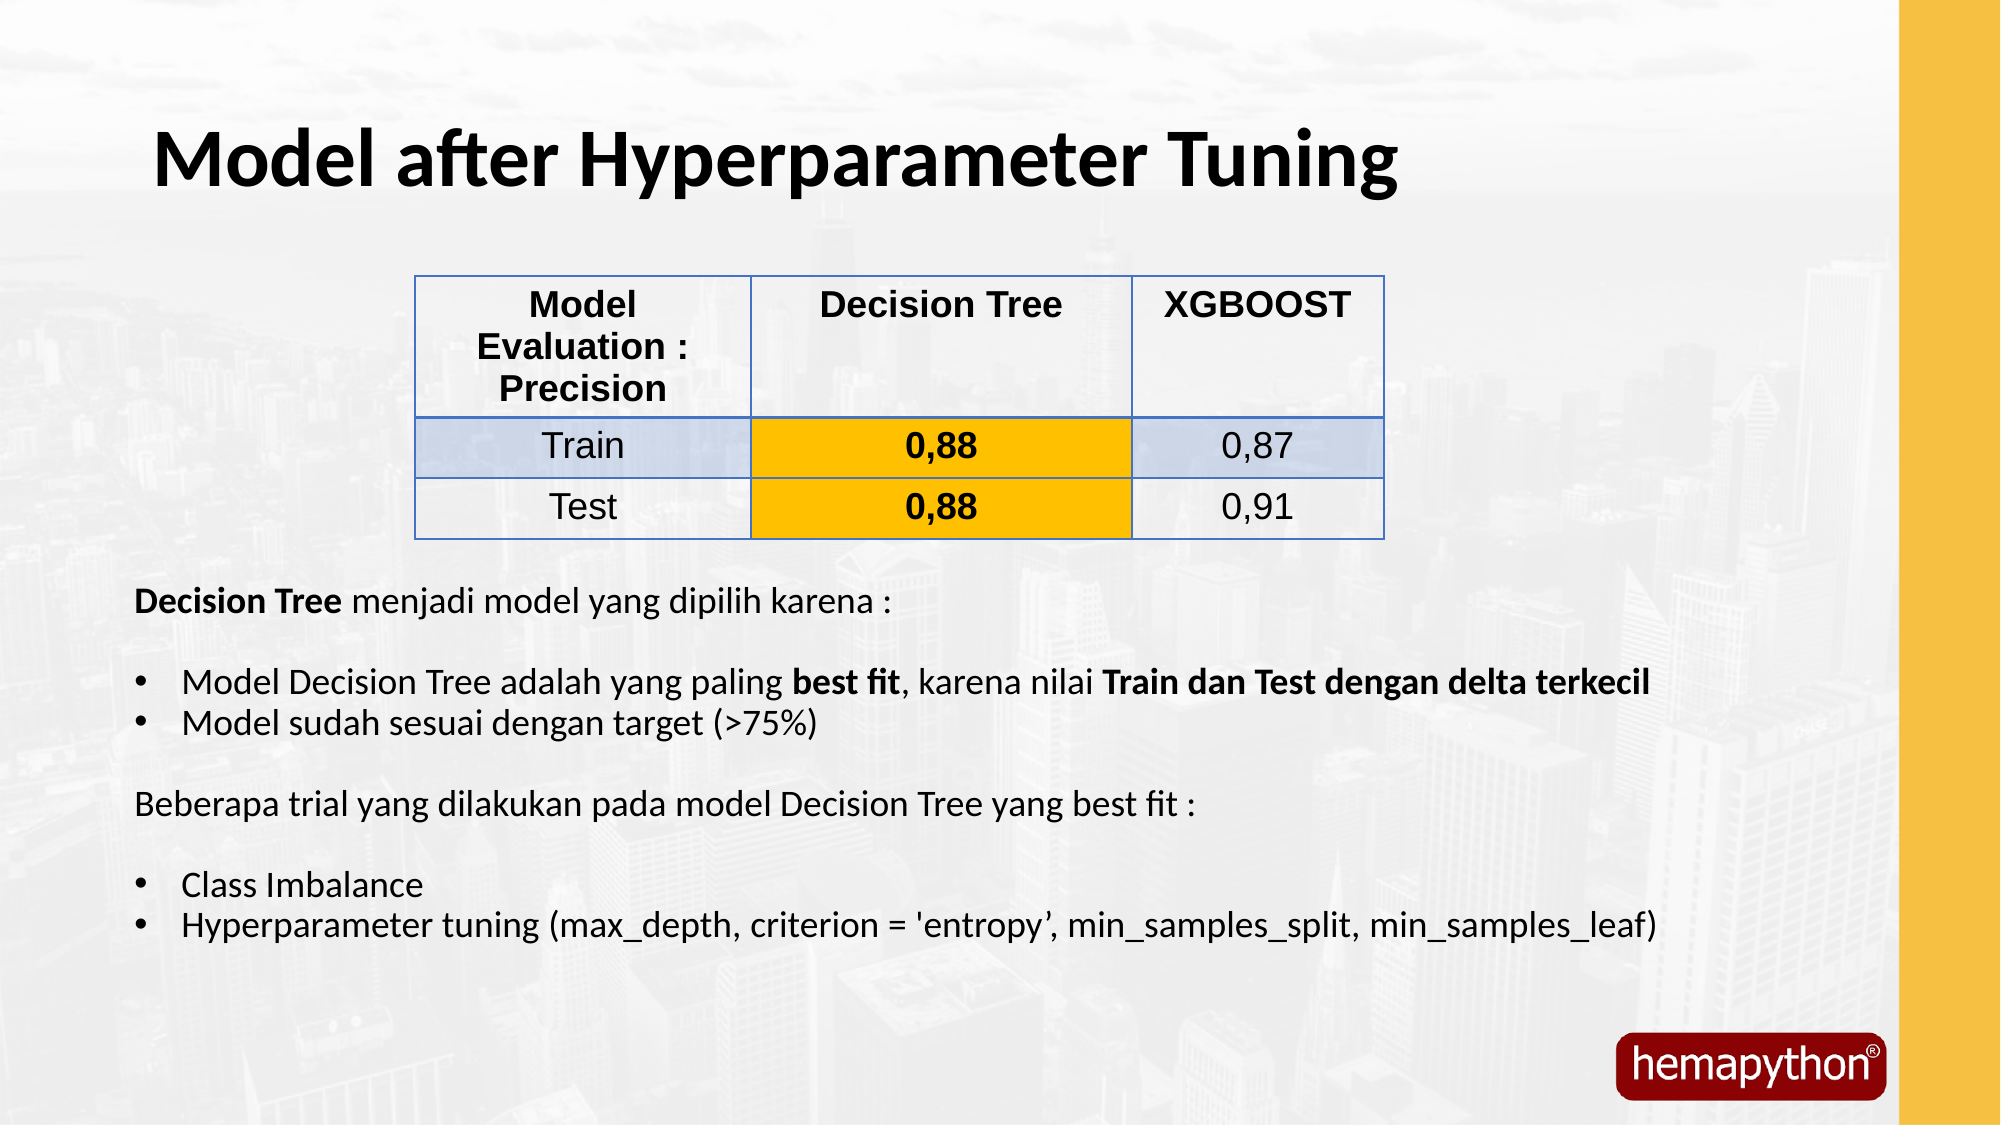

Model after Hyperparameter Tuning
| Model Evaluation : Precision | Decision Tree | XGBOOST |
| --- | --- | --- |
| Train | 0,88 | 0,87 |
| Test | 0,88 | 0,91 |
Decision Tree menjadi model yang dipilih karena :

Model Decision Tree adalah yang paling best fit, karena nilai Train dan Test dengan delta terkecil
Model sudah sesuai dengan target (>75%)

Beberapa trial yang dilakukan pada model Decision Tree yang best fit :

Class Imbalance
Hyperparameter tuning (max_depth, criterion = 'entropy’, min_samples_split, min_samples_leaf)